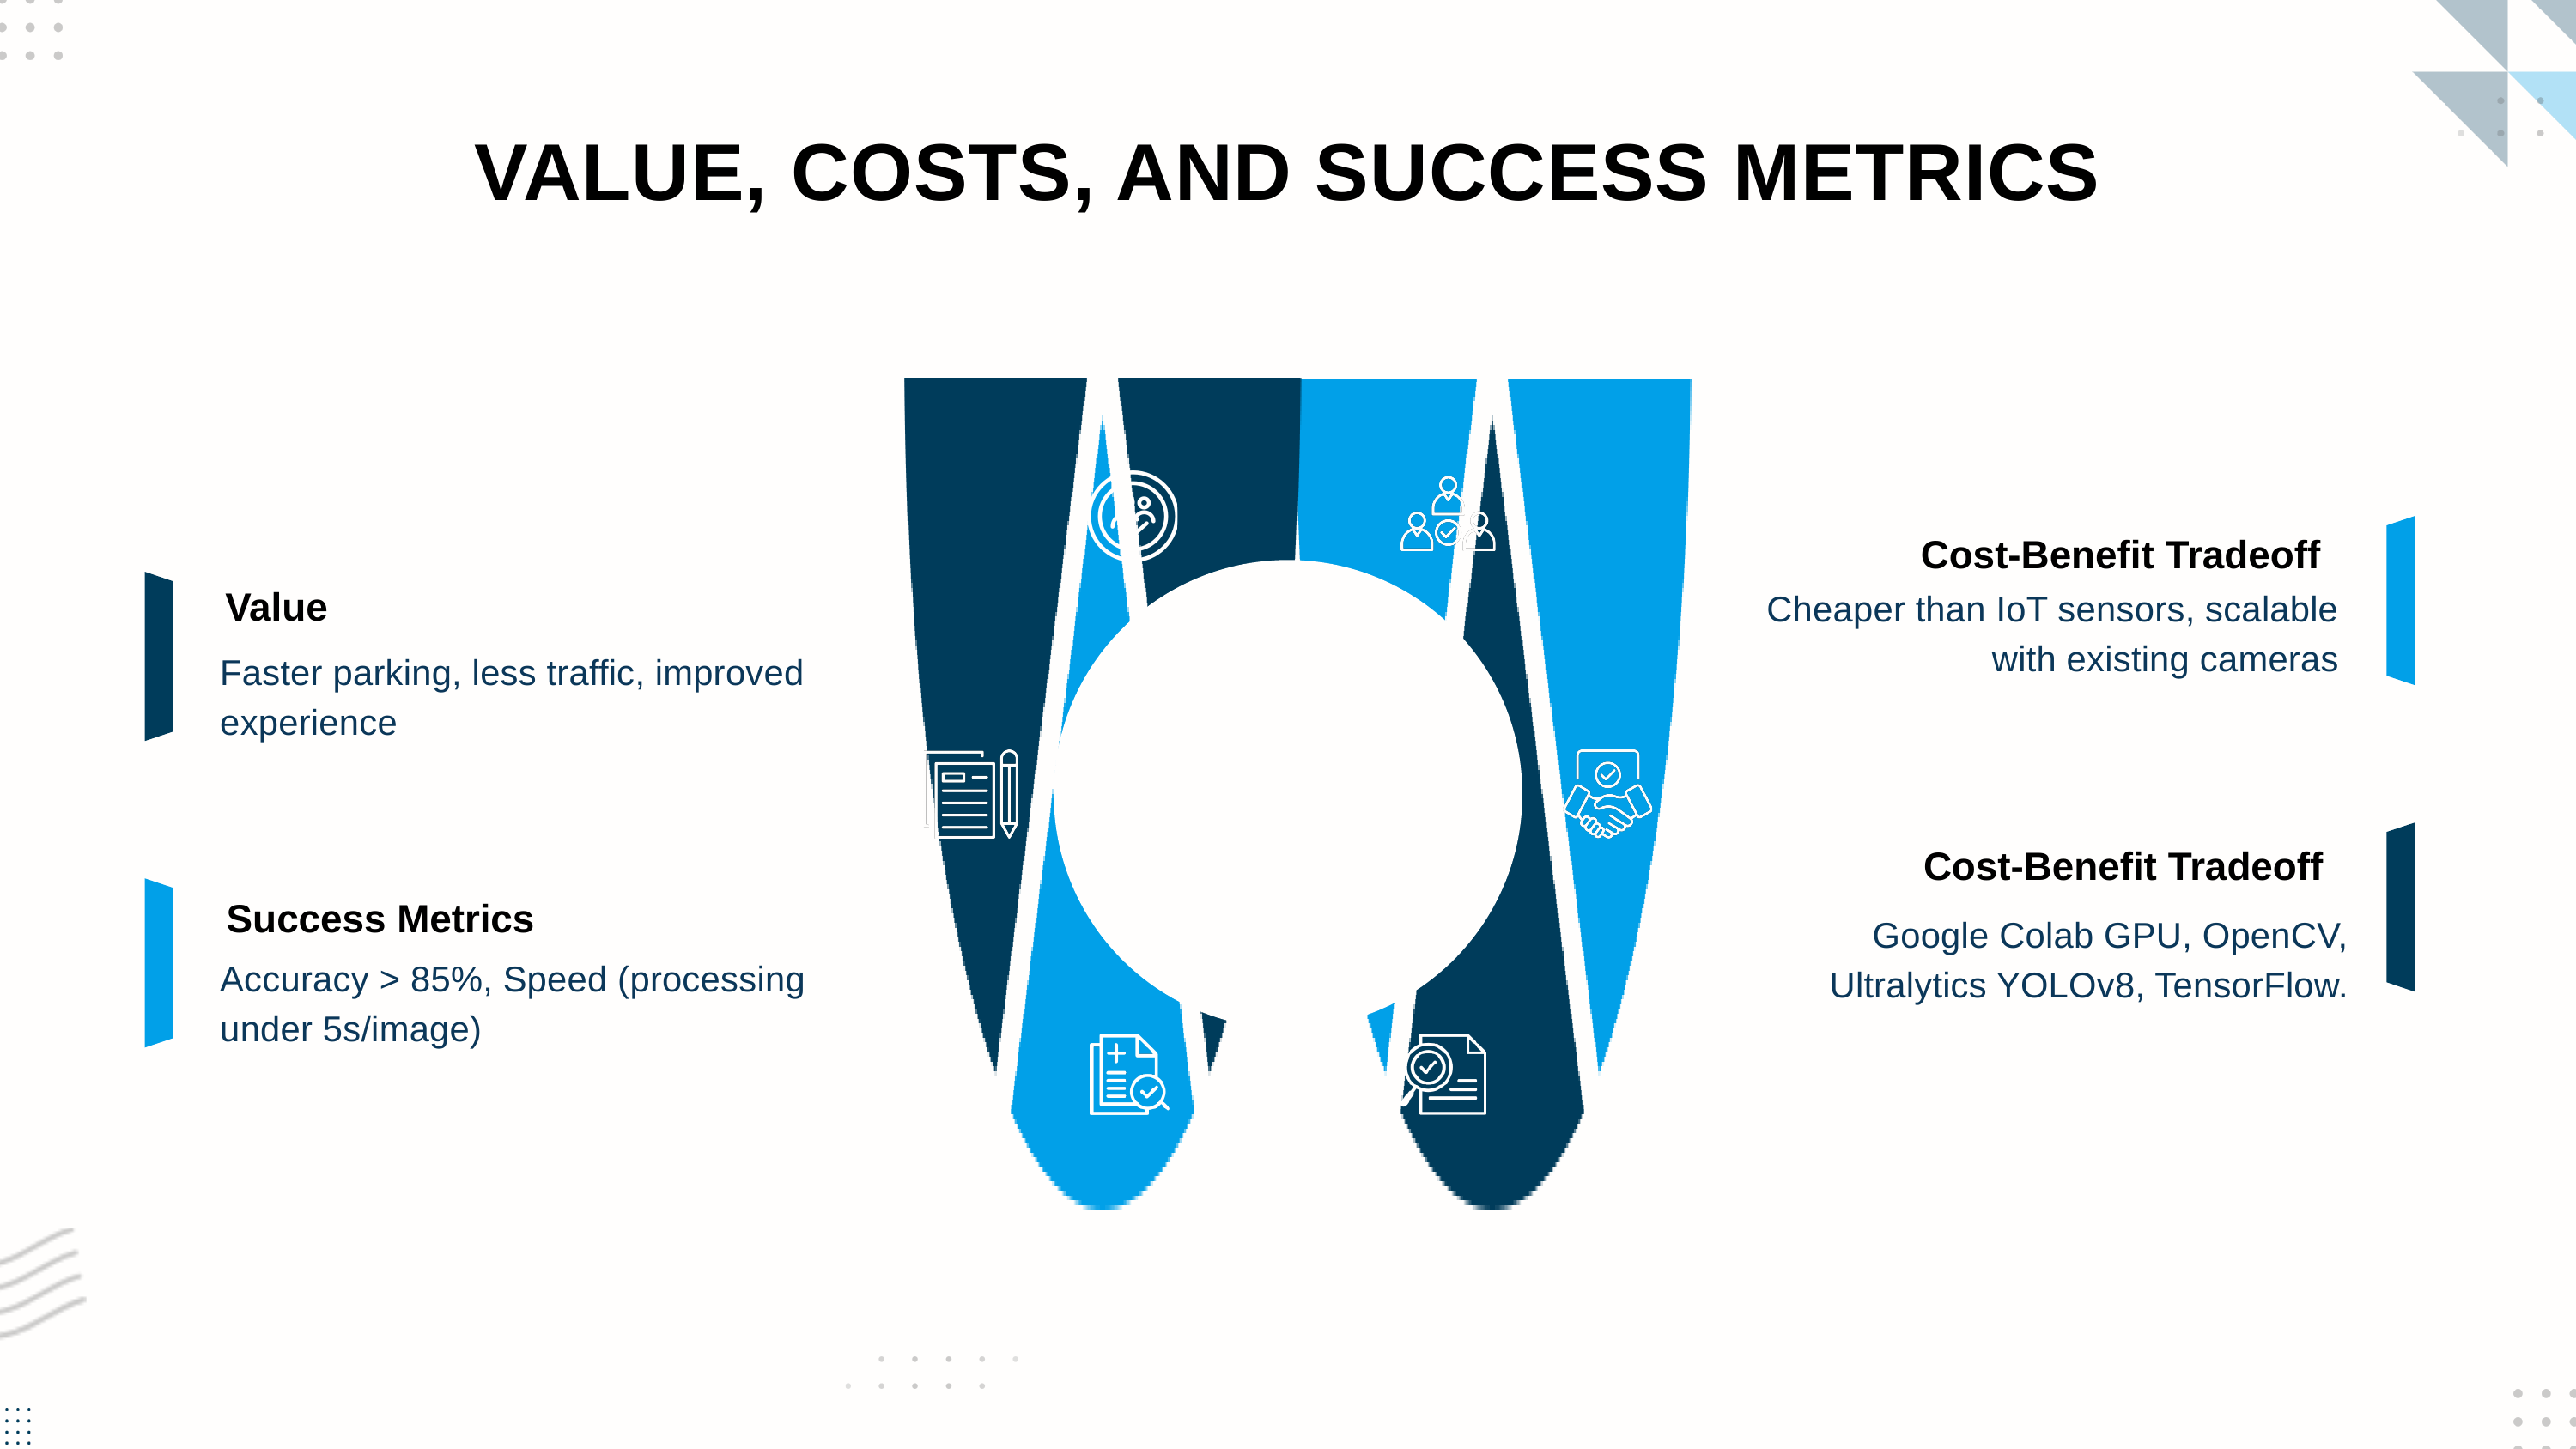

VALUE, COSTS, AND SUCCESS METRICS

Cost-Benefit Tradeoff

Value
Cheaper than IoT sensors, scalable with existing cameras

Faster parking, less traffic, improved experience

Cost-Benefit Tradeoff
Success Metrics

Google Colab GPU, OpenCV, Ultralytics YOLOv8, TensorFlow.
Accuracy > 85%, Speed (processing under 5s/image)